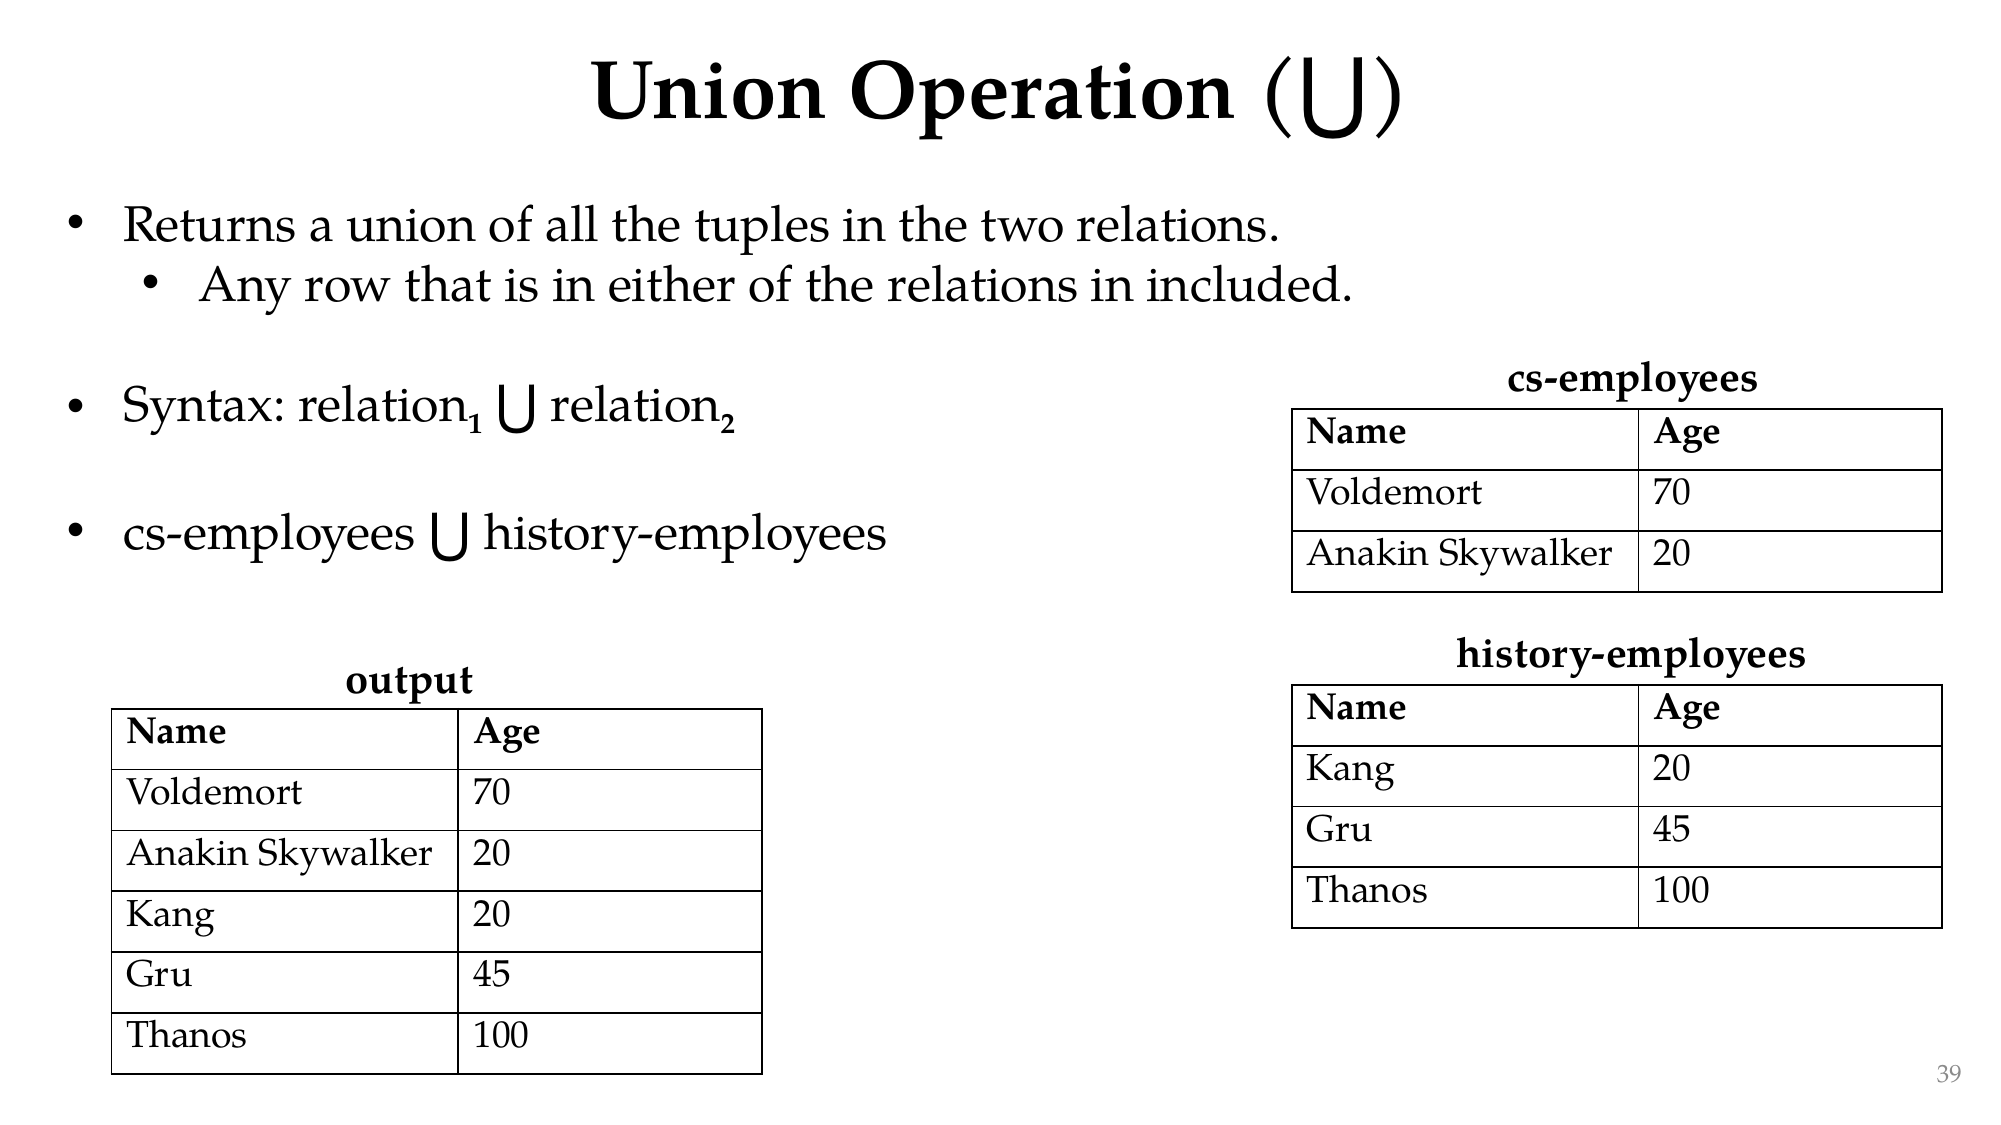

# Union Operation (⋃)
Returns a union of all the tuples in the two relations.
Any row that is in either of the relations in included.

Syntax: relation1 ⋃ relation2

cs-employees ⋃ history-employees
cs-employees
| Name | Age |
| --- | --- |
| Voldemort | 70 |
| Anakin Skywalker | 20 |
history-employees
output
| Name | Age |
| --- | --- |
| Kang | 20 |
| Gru | 45 |
| Thanos | 100 |
| Name | Age |
| --- | --- |
| Voldemort | 70 |
| Anakin Skywalker | 20 |
| Kang | 20 |
| Gru | 45 |
| Thanos | 100 |
39